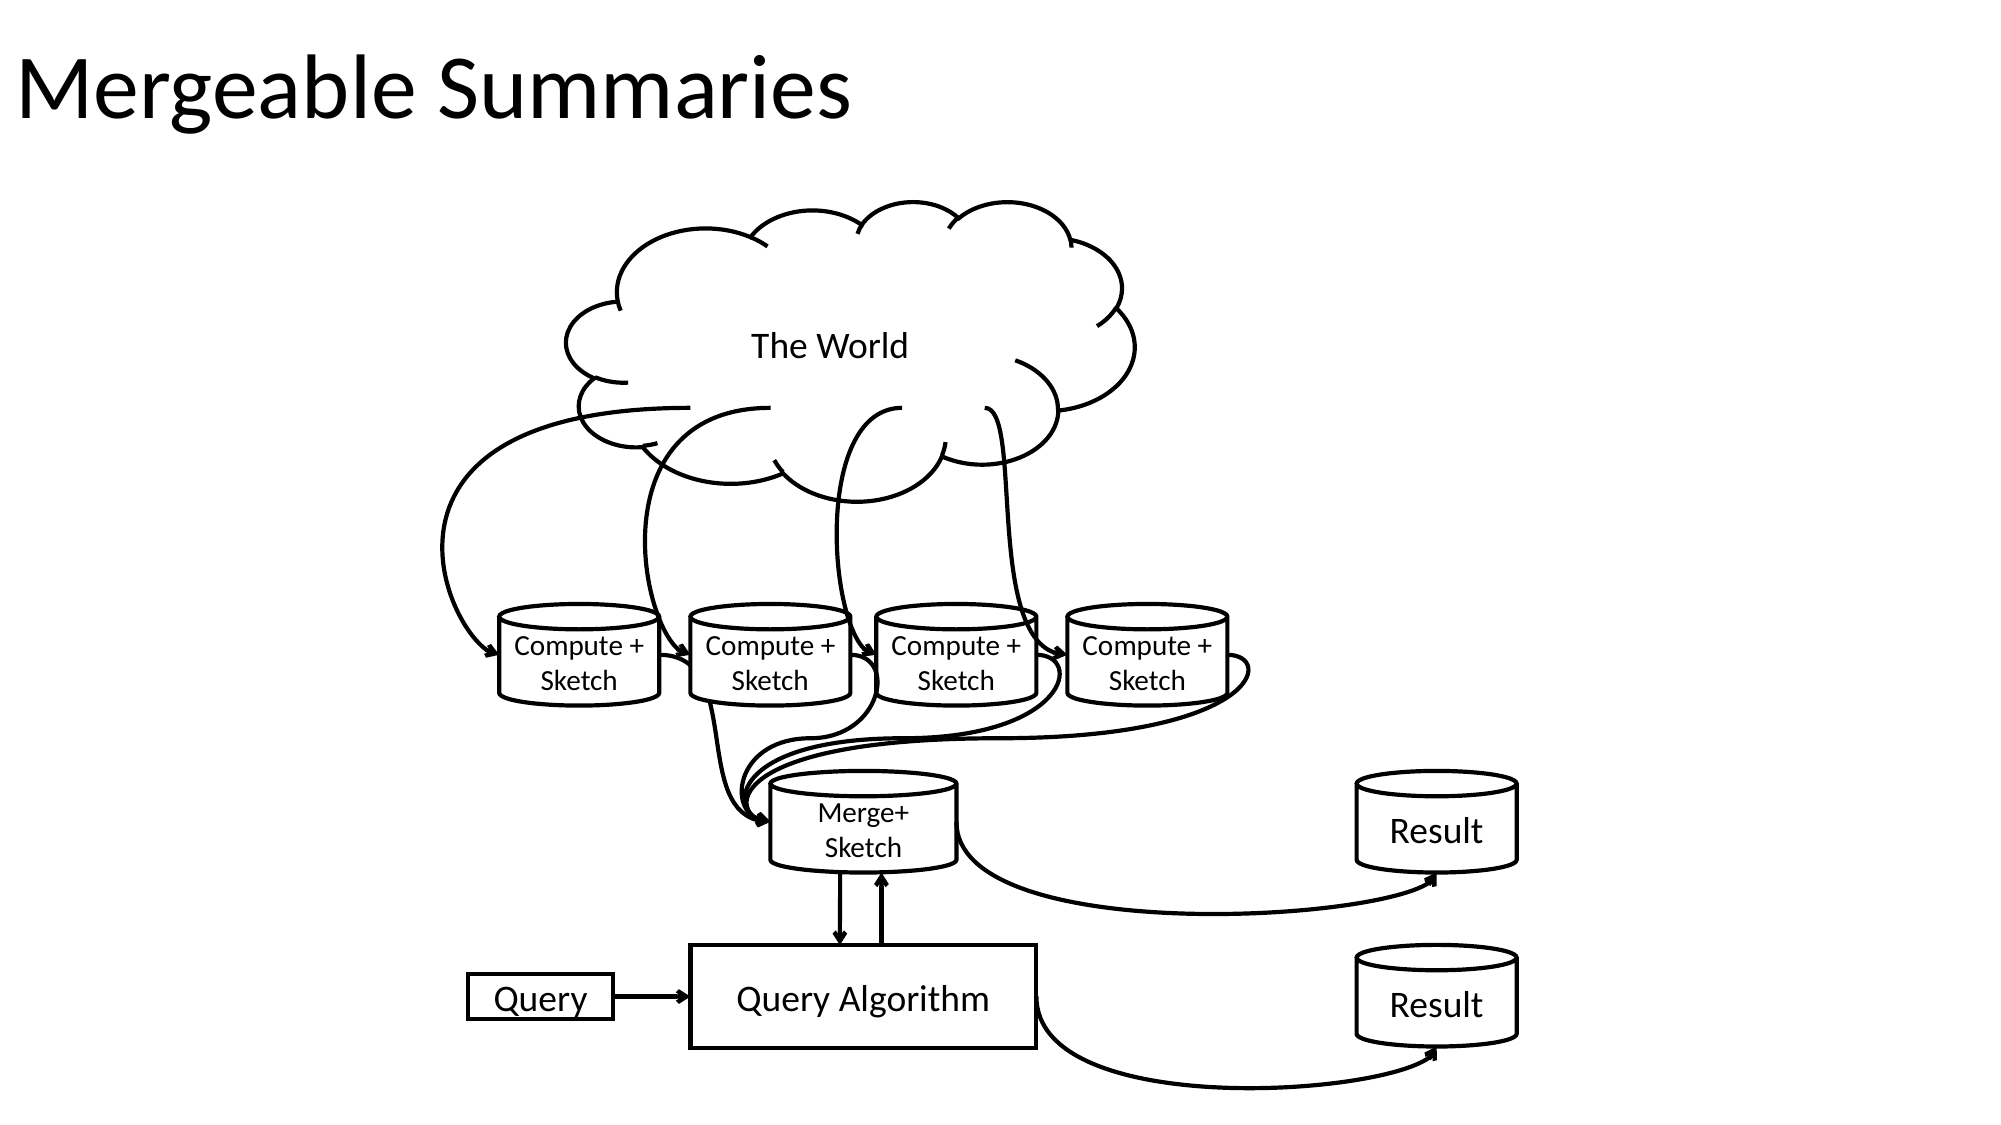

# Mergeable Summaries
The World
Compute + Sketch
Compute + Sketch
Compute + Sketch
Compute + Sketch
Merge+ Sketch
Result
Result
Query Algorithm
Query